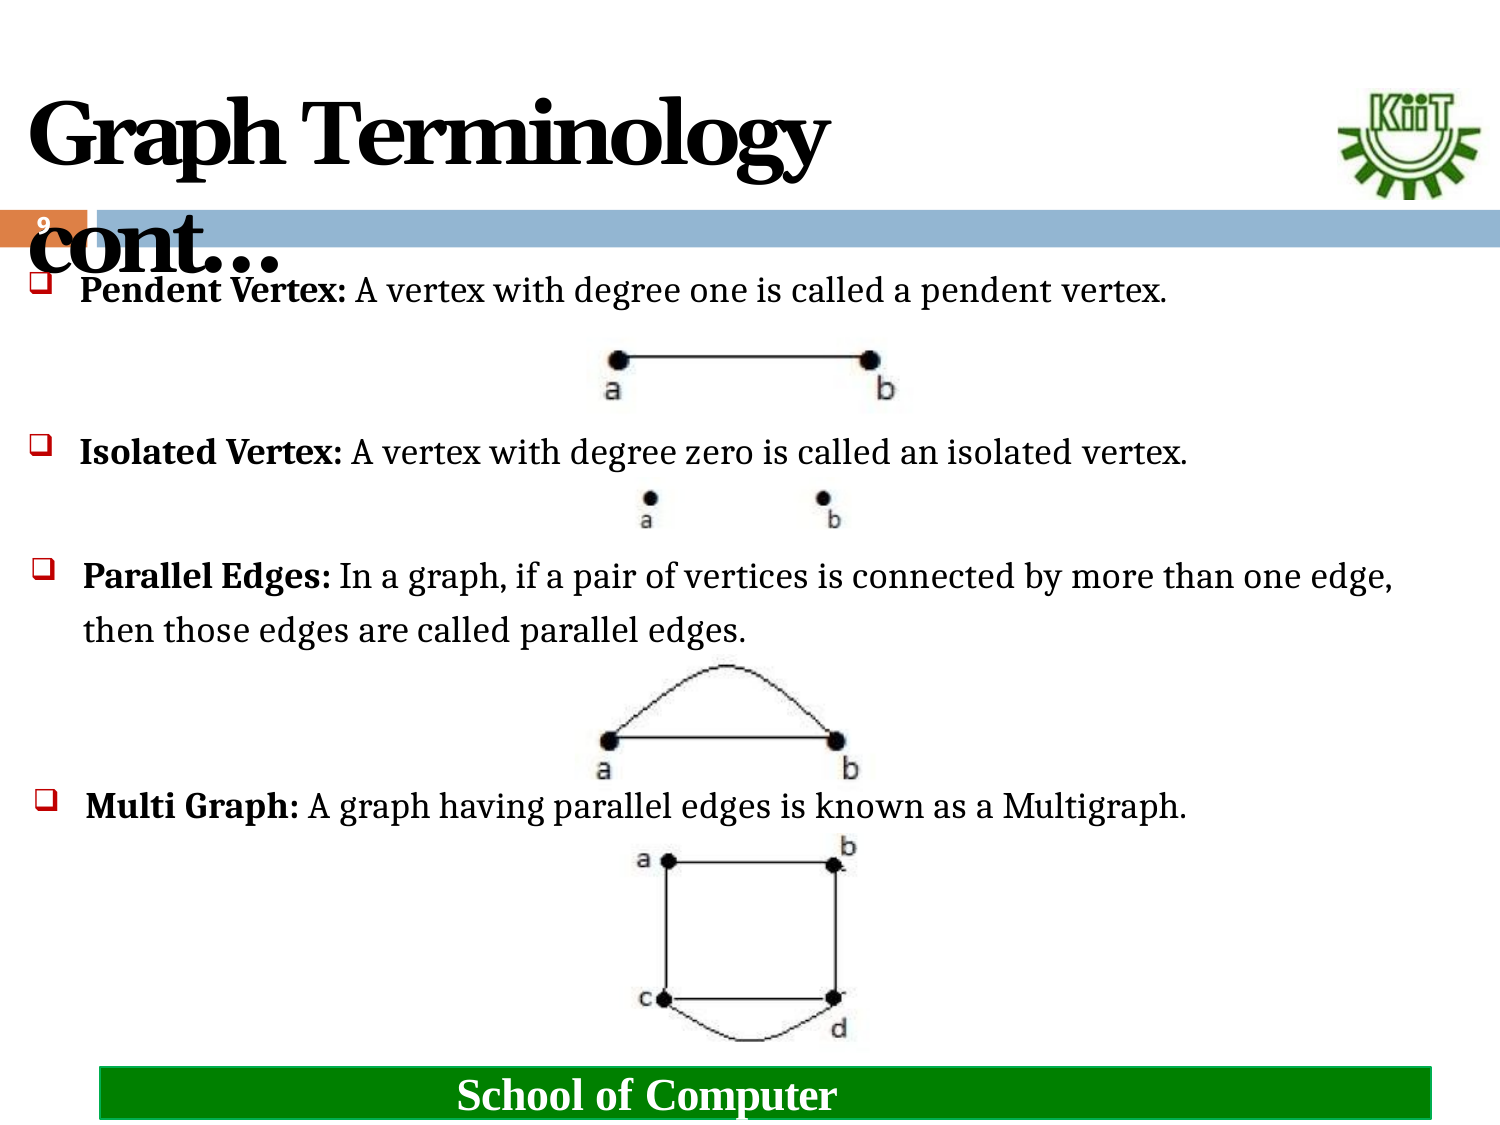

# Graph Terminology cont…

9
Pendent Vertex: A vertex with degree one is called a pendent vertex.

Isolated Vertex: A vertex with degree zero is called an isolated vertex.

Parallel Edges: In a graph, if a pair of vertices is connected by more than one edge,  then those edges are called parallel edges.

Multi Graph: A graph having parallel edges is known as a Multigraph.

School of Computer Engineering